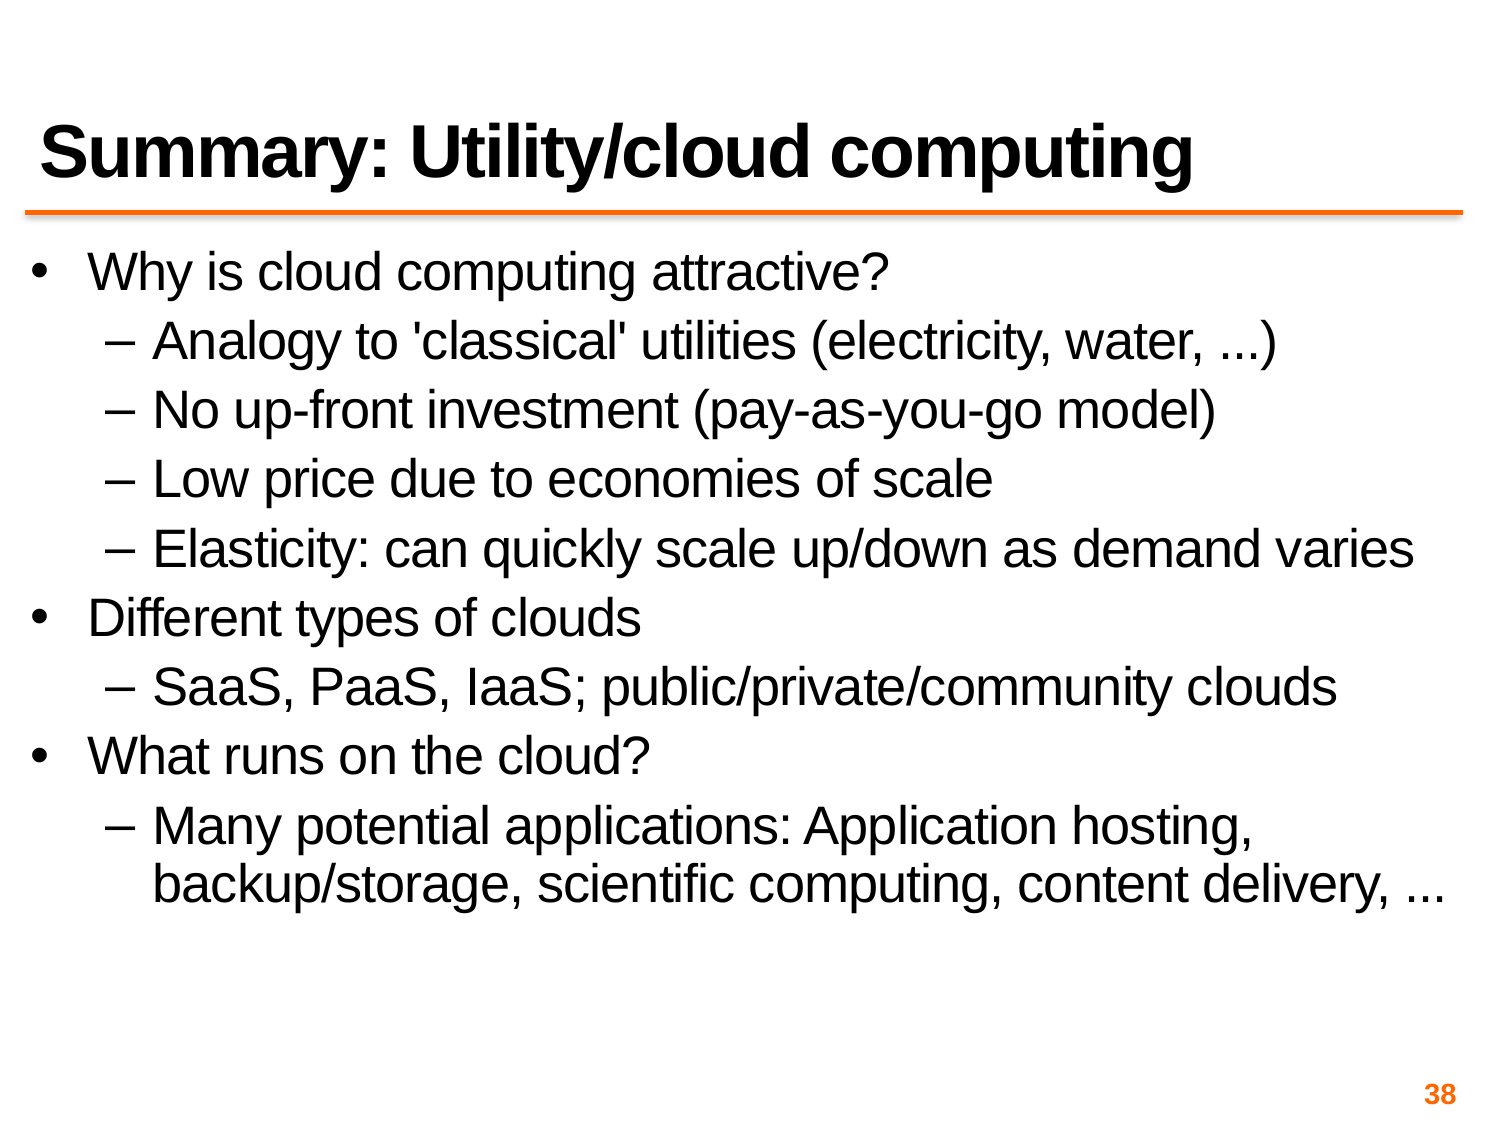

# Summary: Utility/cloud computing
Why is cloud computing attractive?
Analogy to 'classical' utilities (electricity, water, ...)
No up-front investment (pay-as-you-go model)
Low price due to economies of scale
Elasticity: can quickly scale up/down as demand varies
Different types of clouds
SaaS, PaaS, IaaS; public/private/community clouds
What runs on the cloud?
Many potential applications: Application hosting, backup/storage, scientific computing, content delivery, ...
38